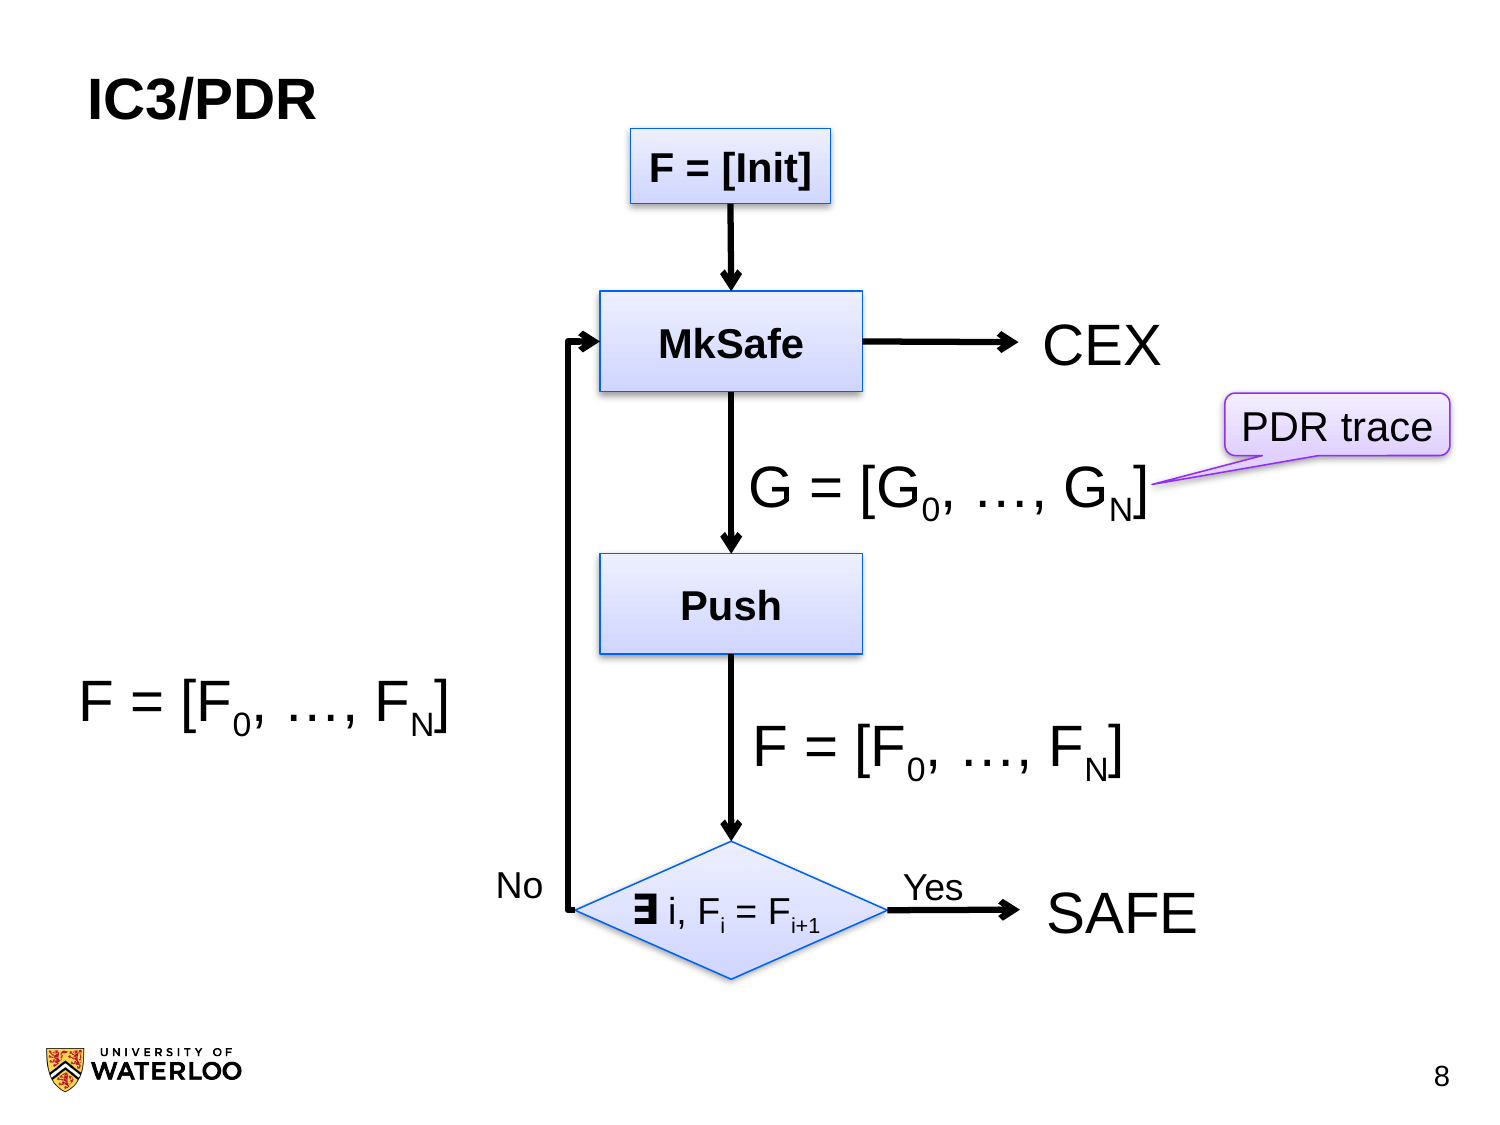

# IC3/PDR
F = [Init]
MkSafe
CEX
PDR trace
G = [G0, …, GN]
Push
F = [F0, …, FN]
F = [F0, …, FN]
∃ i, Fi = Fi+1
No
Yes
SAFE